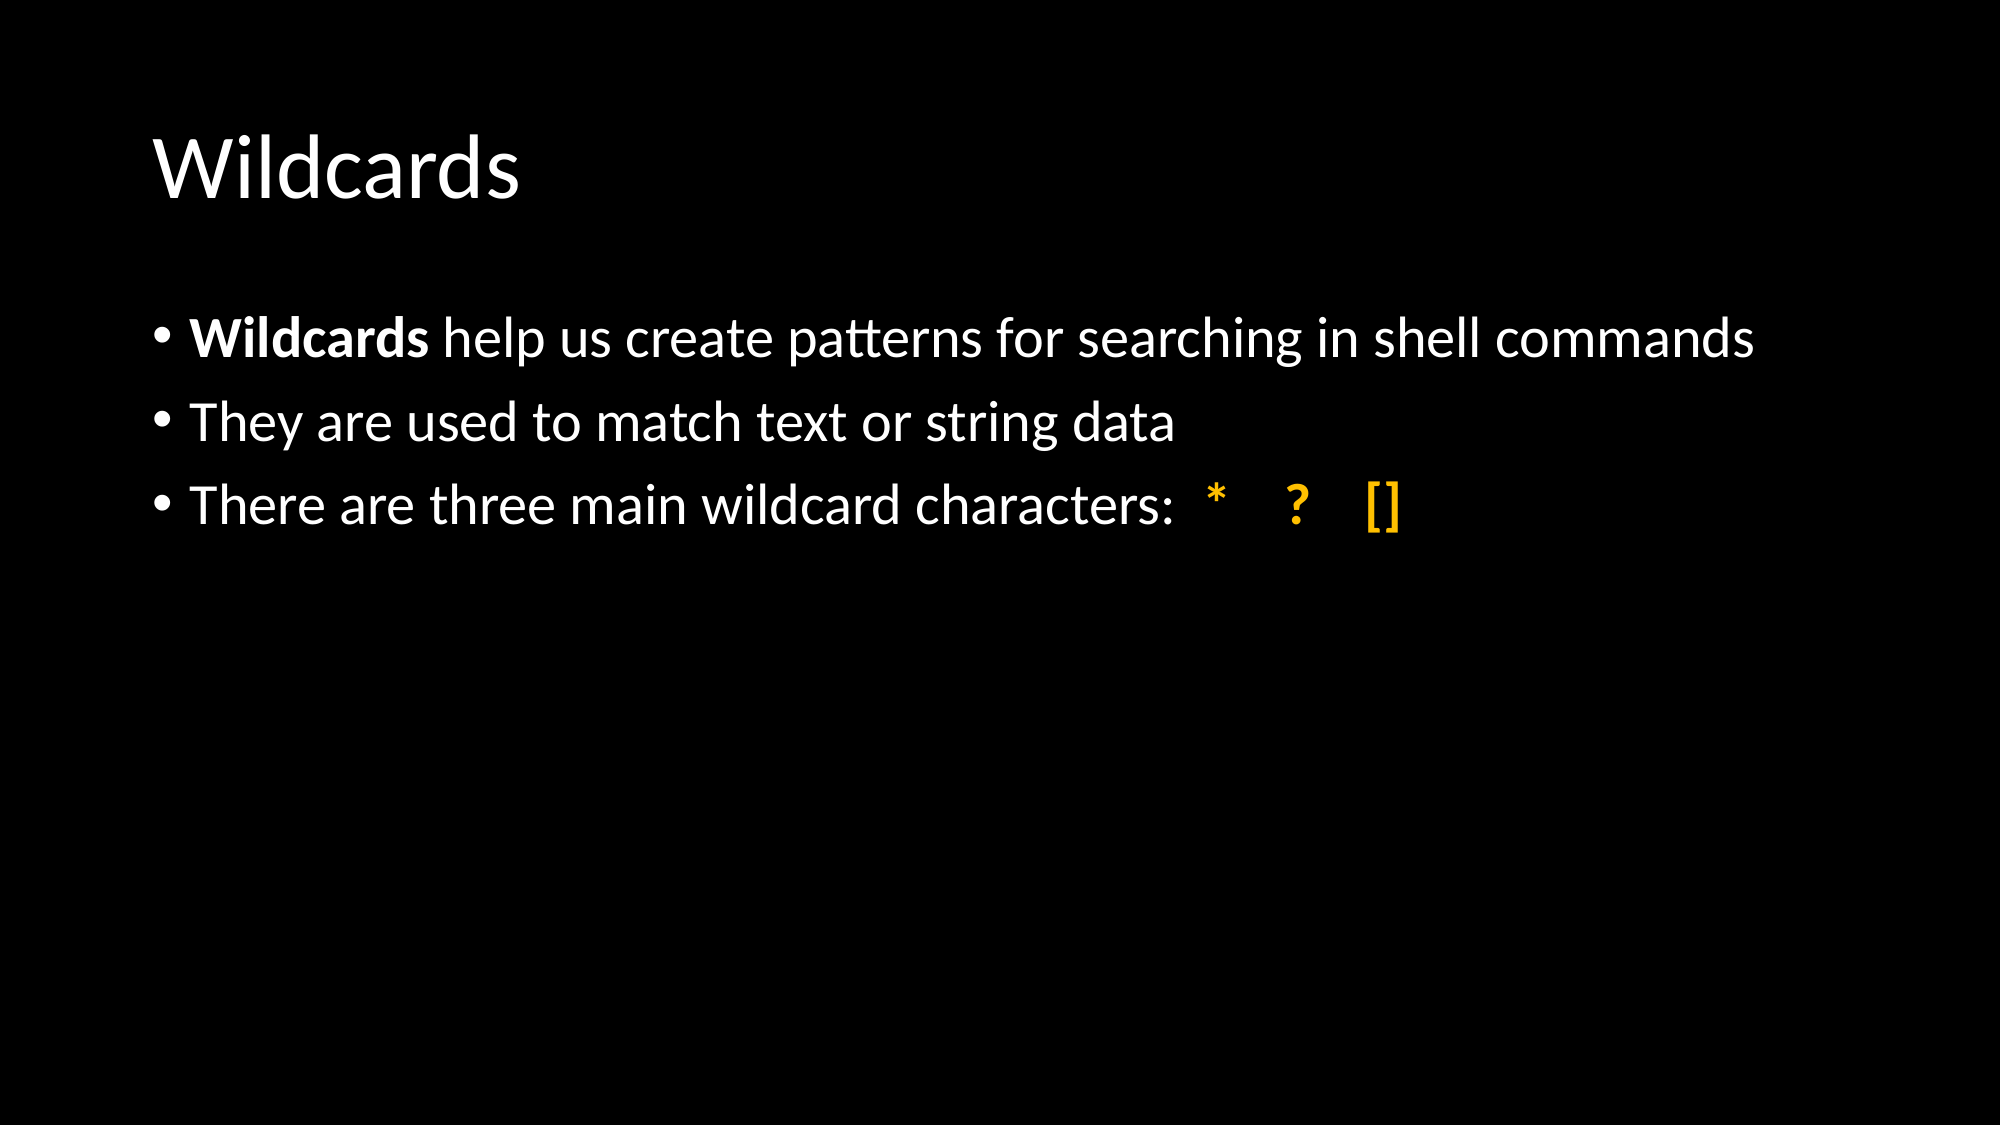

# Wildcards
Wildcards help us create patterns for searching in shell commands
They are used to match text or string data
There are three main wildcard characters:  *    ?    []